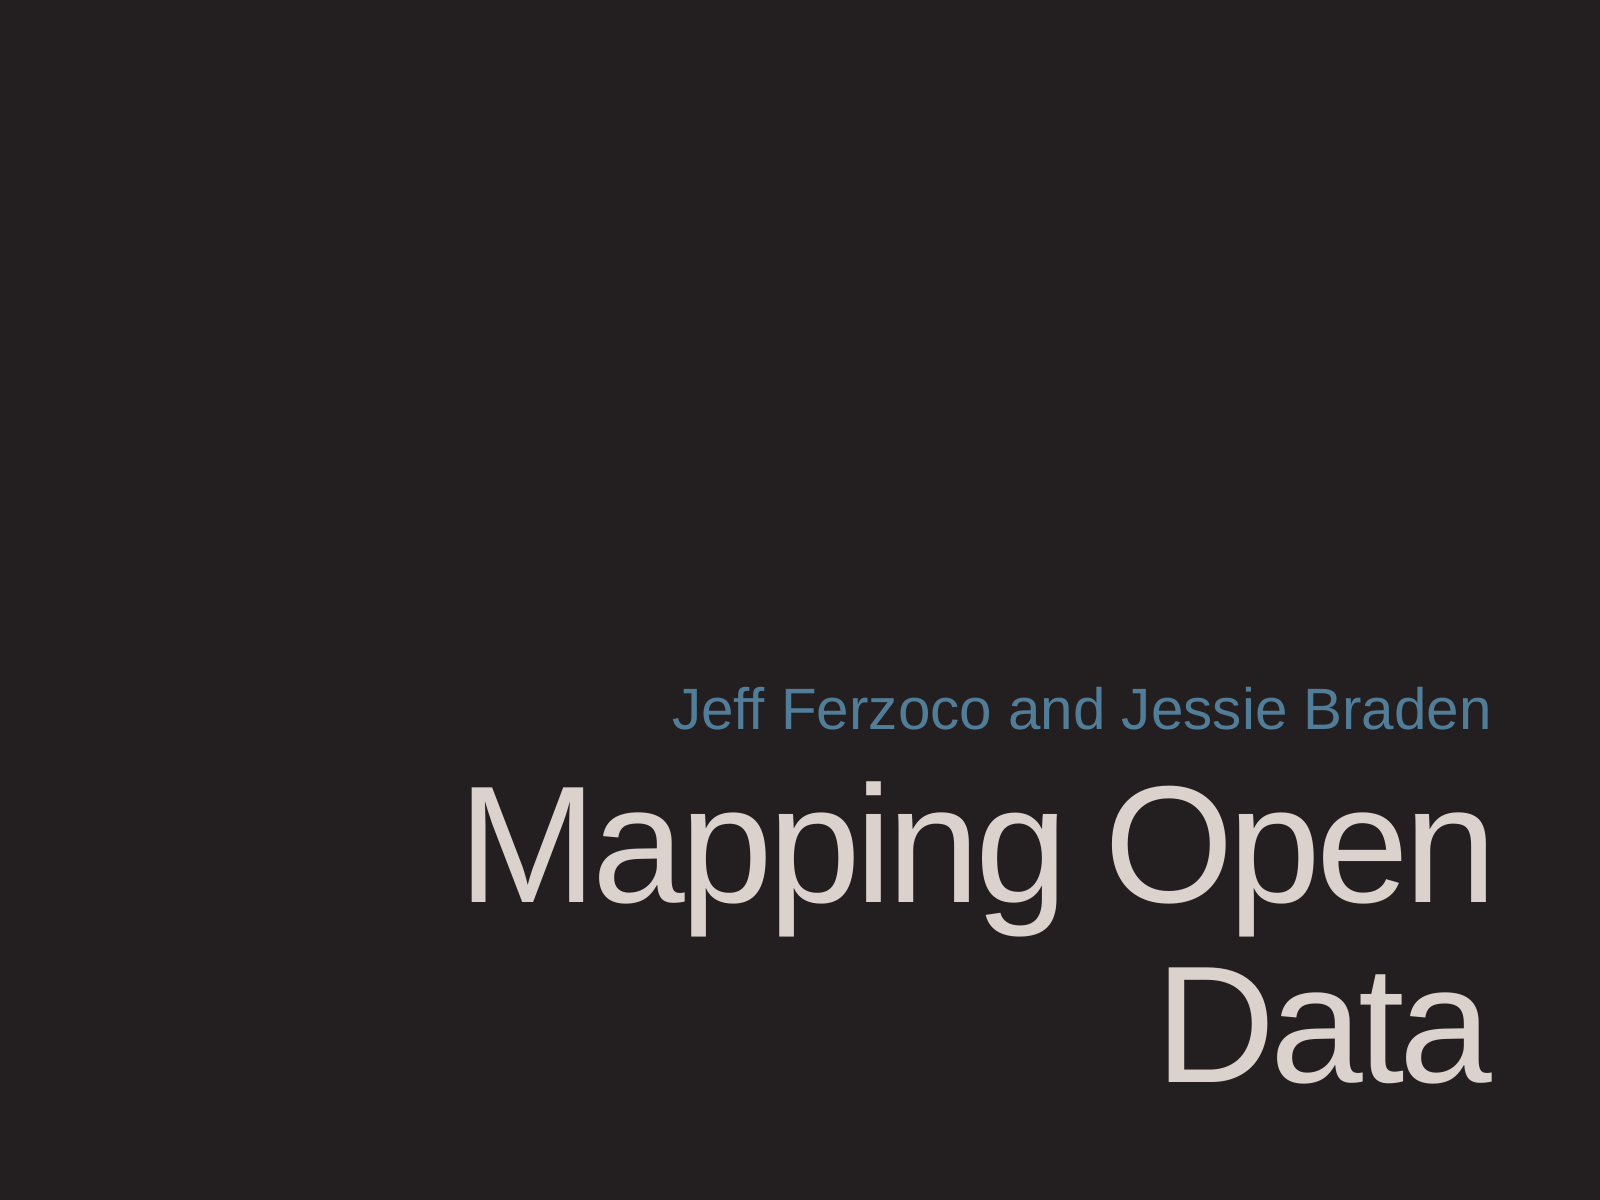

Jeff Ferzoco and Jessie Braden
# Mapping Open Data